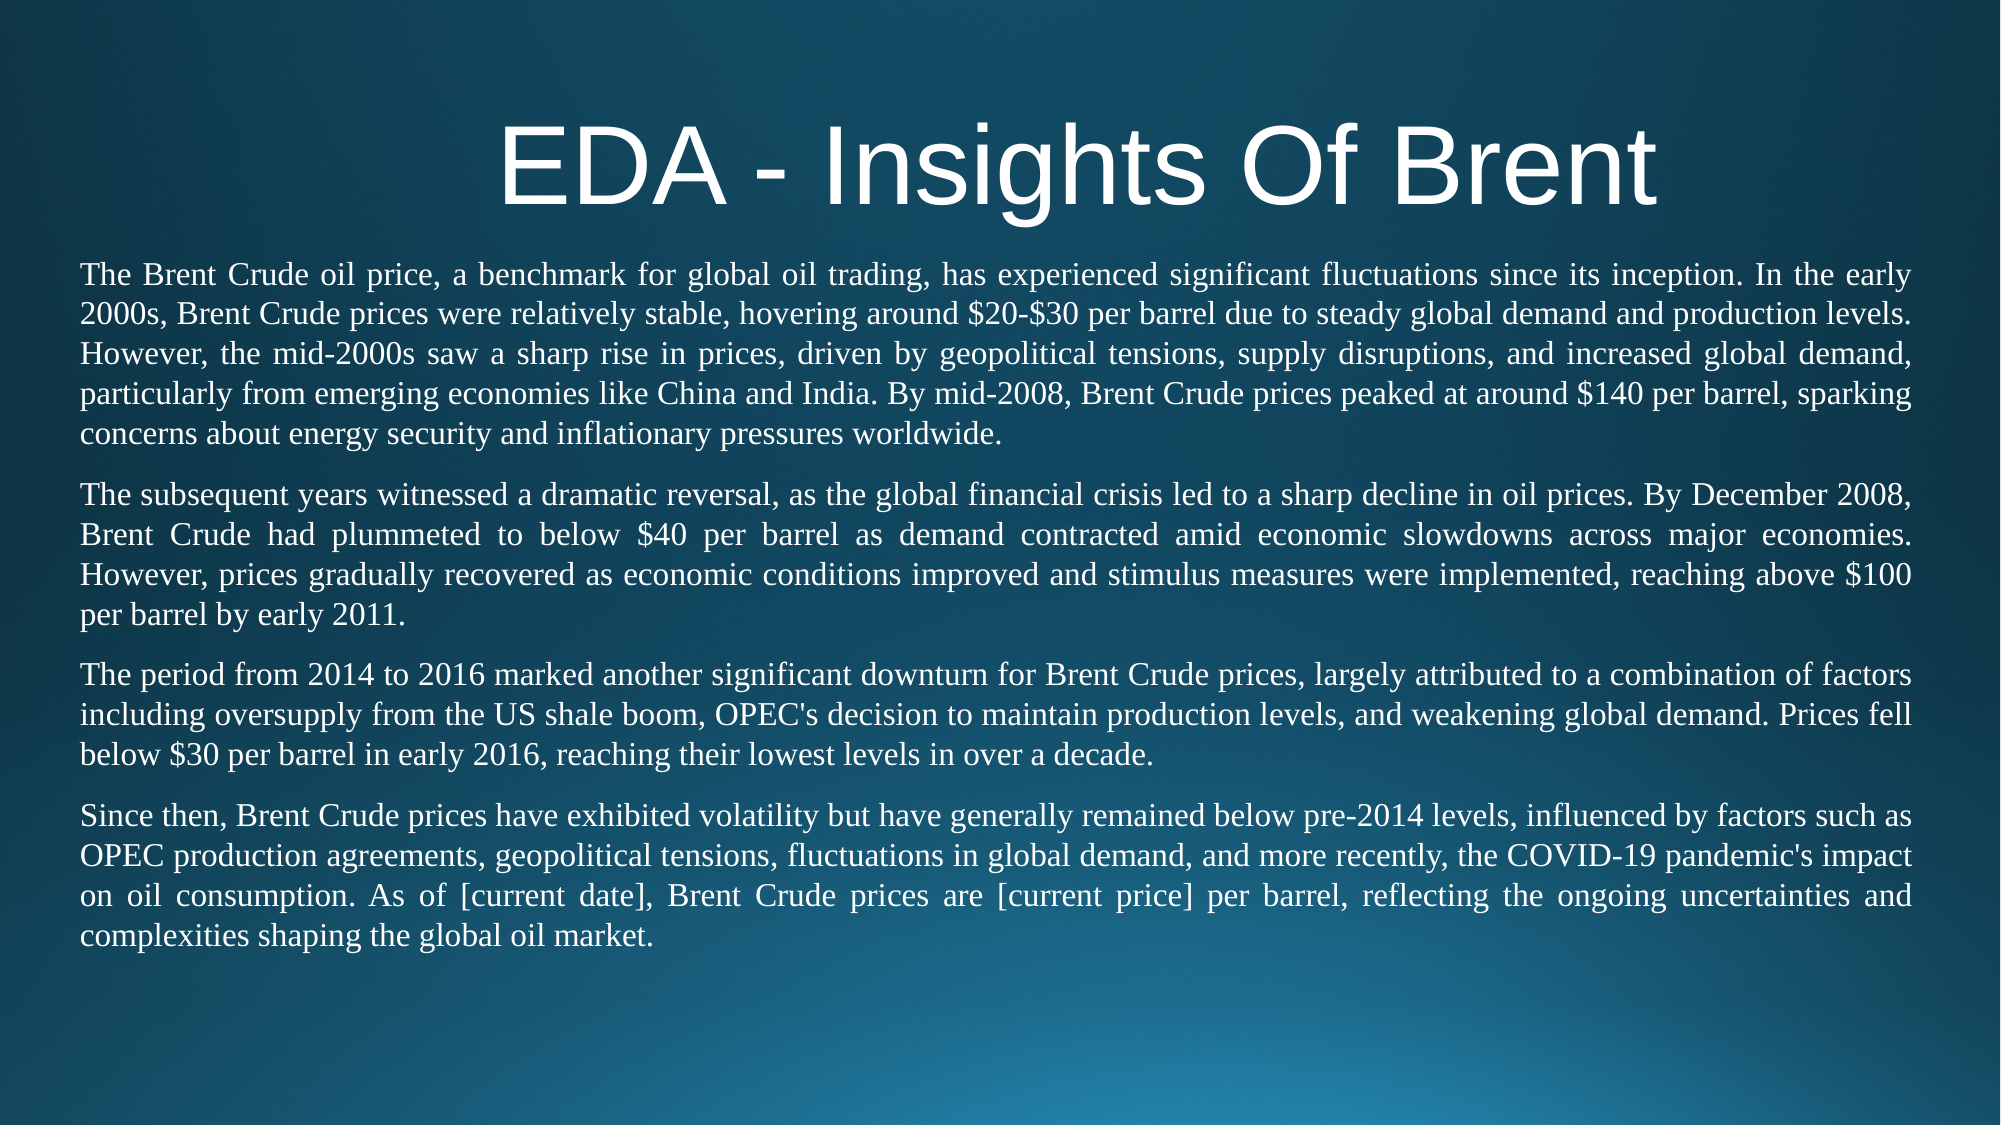

# EDA - Insights Of Brent
The Brent Crude oil price, a benchmark for global oil trading, has experienced significant fluctuations since its inception. In the early 2000s, Brent Crude prices were relatively stable, hovering around $20-$30 per barrel due to steady global demand and production levels. However, the mid-2000s saw a sharp rise in prices, driven by geopolitical tensions, supply disruptions, and increased global demand, particularly from emerging economies like China and India. By mid-2008, Brent Crude prices peaked at around $140 per barrel, sparking concerns about energy security and inflationary pressures worldwide.
The subsequent years witnessed a dramatic reversal, as the global financial crisis led to a sharp decline in oil prices. By December 2008, Brent Crude had plummeted to below $40 per barrel as demand contracted amid economic slowdowns across major economies. However, prices gradually recovered as economic conditions improved and stimulus measures were implemented, reaching above $100 per barrel by early 2011.
The period from 2014 to 2016 marked another significant downturn for Brent Crude prices, largely attributed to a combination of factors including oversupply from the US shale boom, OPEC's decision to maintain production levels, and weakening global demand. Prices fell below $30 per barrel in early 2016, reaching their lowest levels in over a decade.
Since then, Brent Crude prices have exhibited volatility but have generally remained below pre-2014 levels, influenced by factors such as OPEC production agreements, geopolitical tensions, fluctuations in global demand, and more recently, the COVID-19 pandemic's impact on oil consumption. As of [current date], Brent Crude prices are [current price] per barrel, reflecting the ongoing uncertainties and complexities shaping the global oil market.